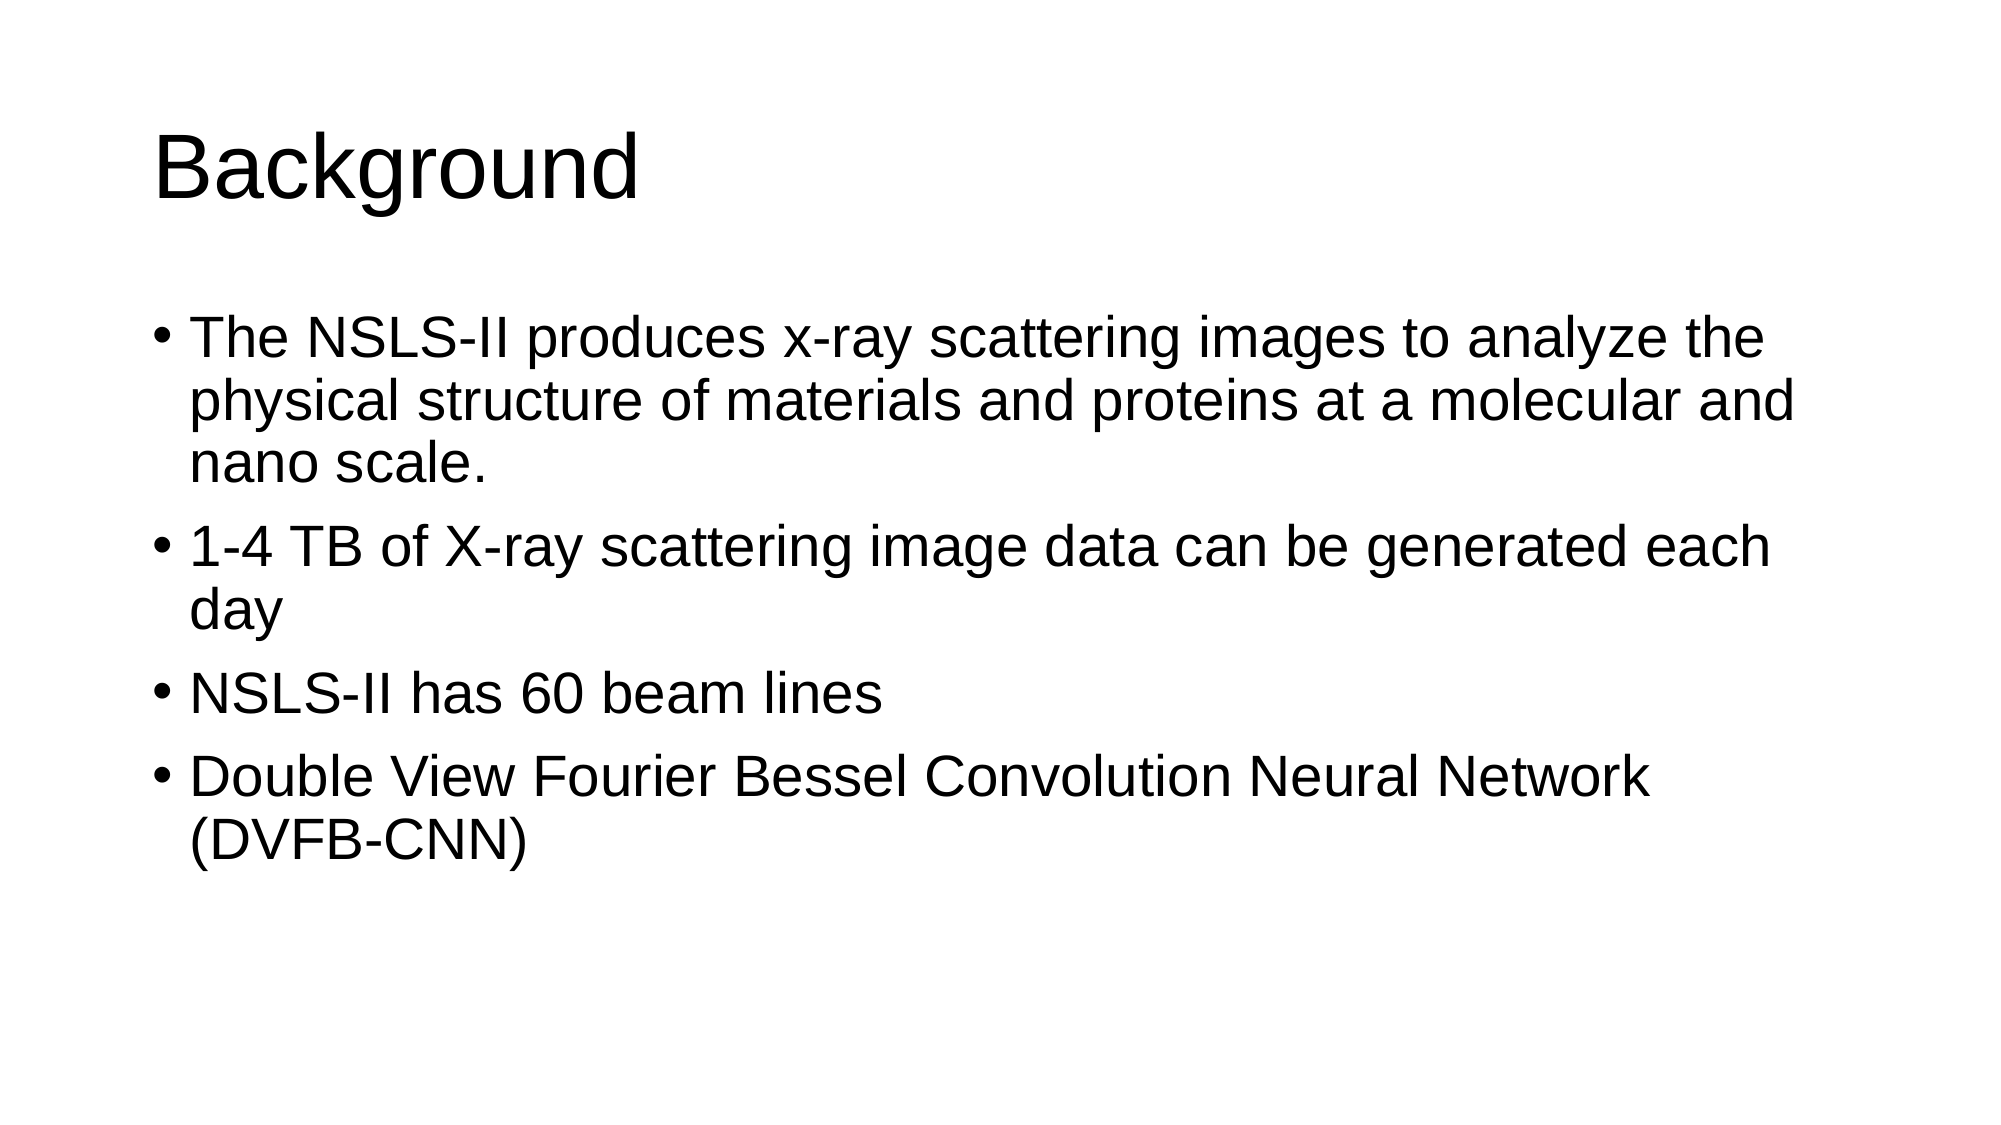

# Background
The NSLS-II produces x-ray scattering images to analyze the physical structure of materials and proteins at a molecular and nano scale.
1-4 TB of X-ray scattering image data can be generated each day
NSLS-II has 60 beam lines
Double View Fourier Bessel Convolution Neural Network (DVFB-CNN)